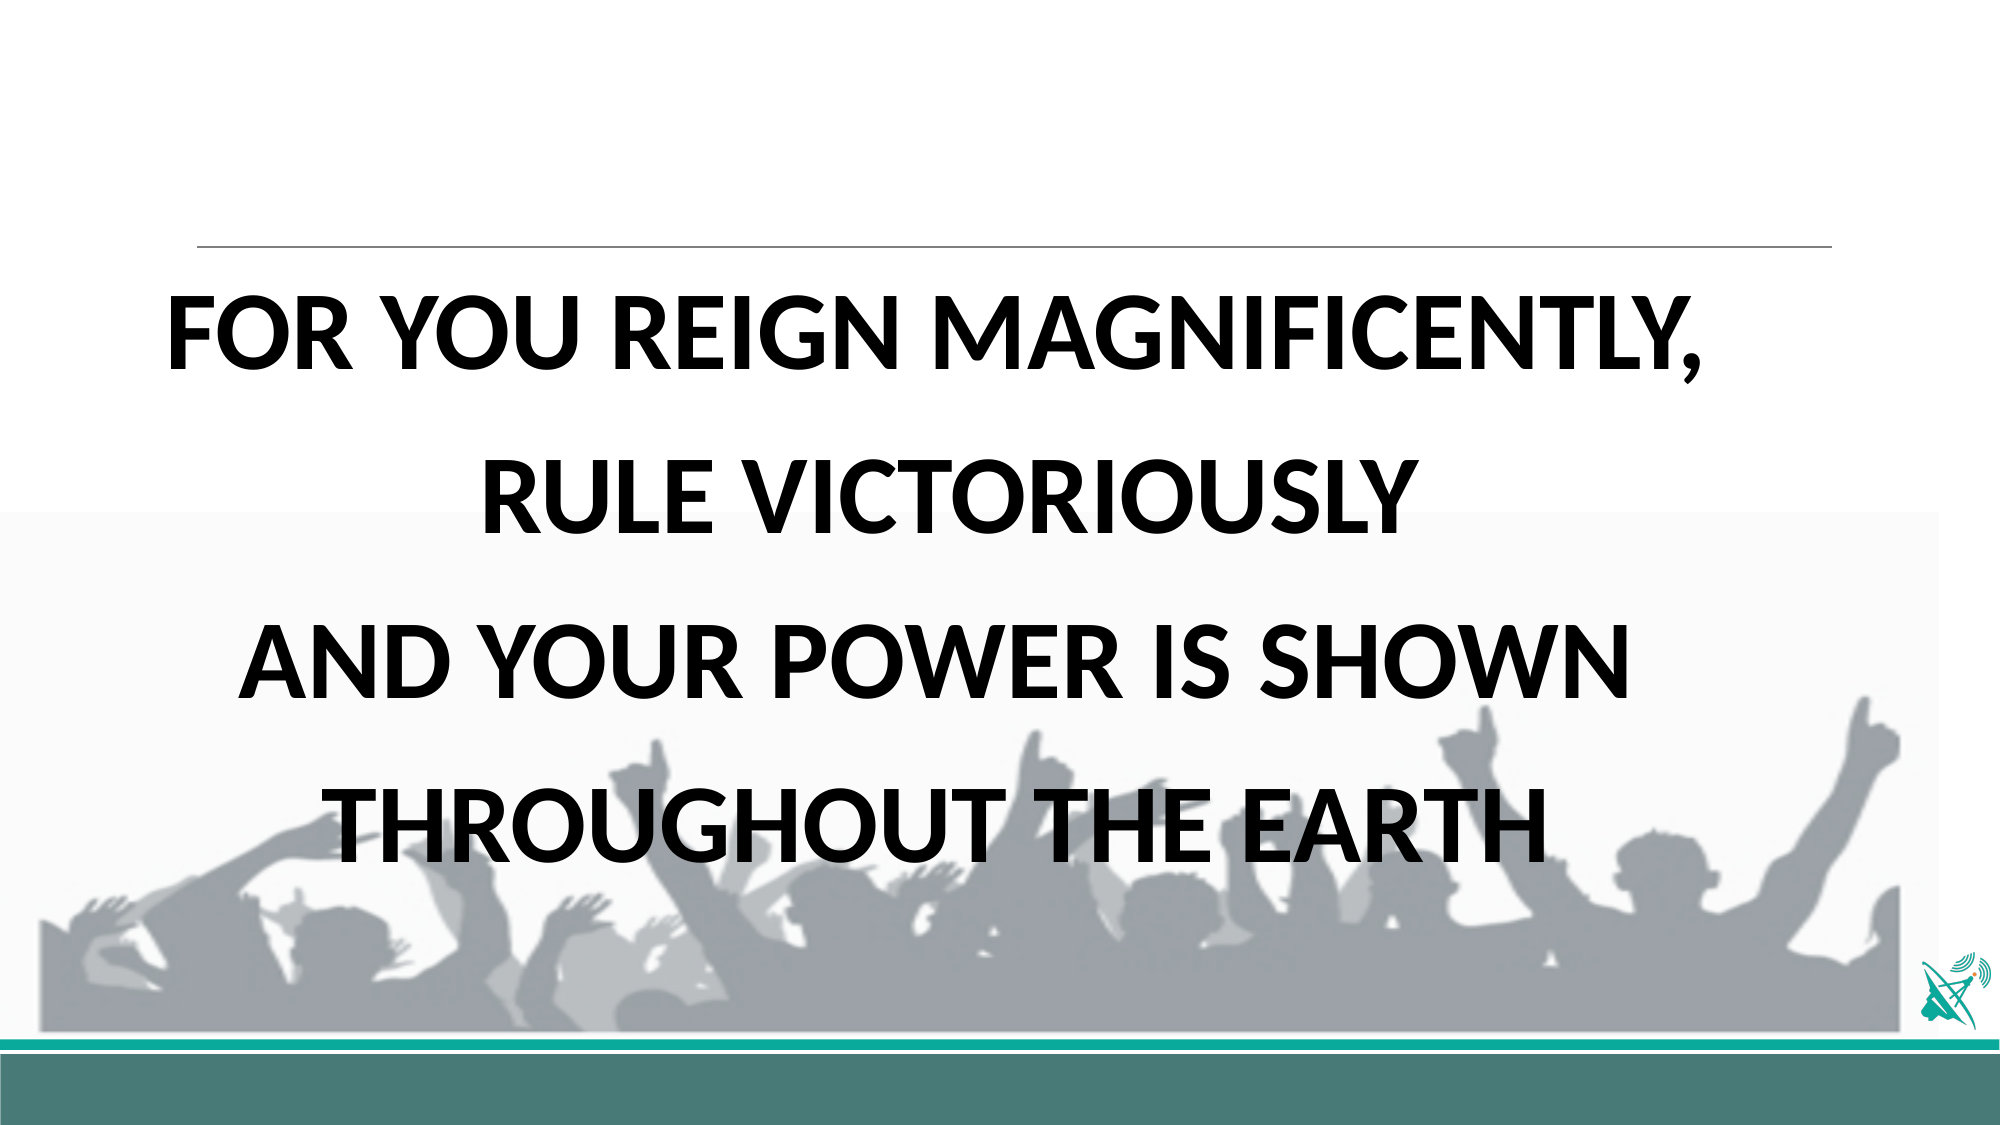

FOR YOU REIGN MAGNIFICENTLY,
 RULE VICTORIOUSLY
AND YOUR POWER IS SHOWN
THROUGHOUT THE EARTH